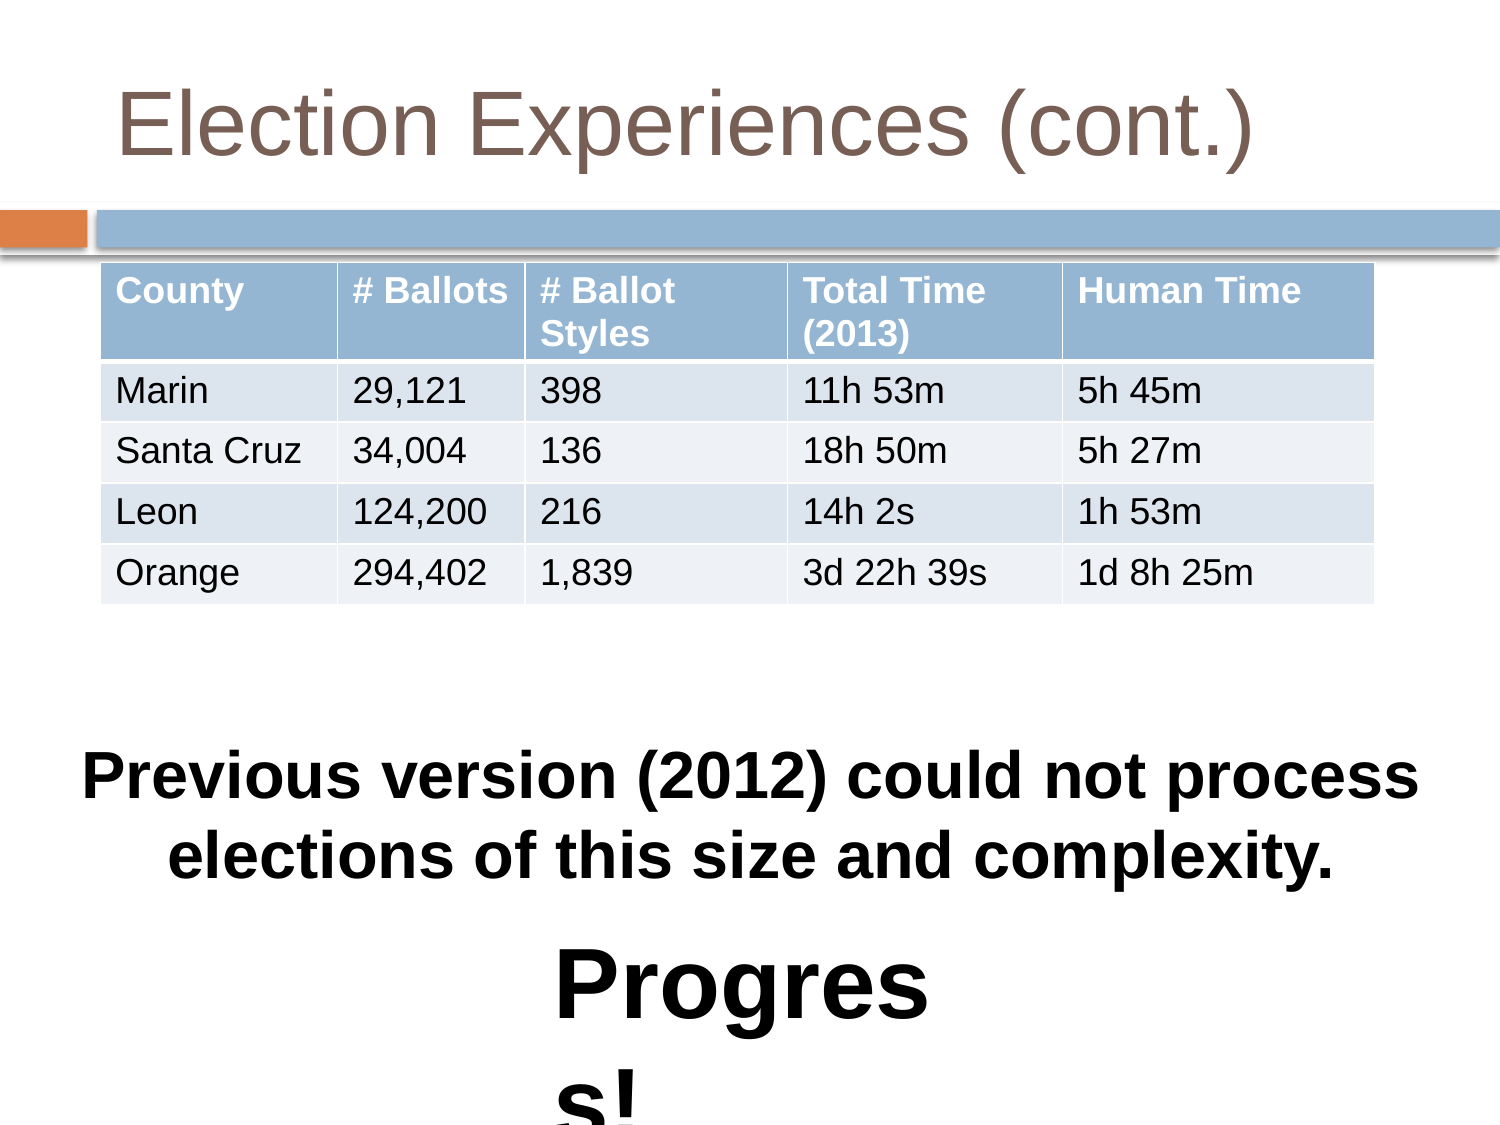

# Election Experiences (cont.)
| County | # Ballots | # Ballot Styles | Total Time (2013) | Human Time |
| --- | --- | --- | --- | --- |
| Marin | 29,121 | 398 | 11h 53m | 5h 45m |
| Santa Cruz | 34,004 | 136 | 18h 50m | 5h 27m |
| Leon | 124,200 | 216 | 14h 2s | 1h 53m |
| Orange | 294,402 | 1,839 | 3d 22h 39s | 1d 8h 25m |
Previous version (2012) could not process elections of this size and complexity.
Progress!